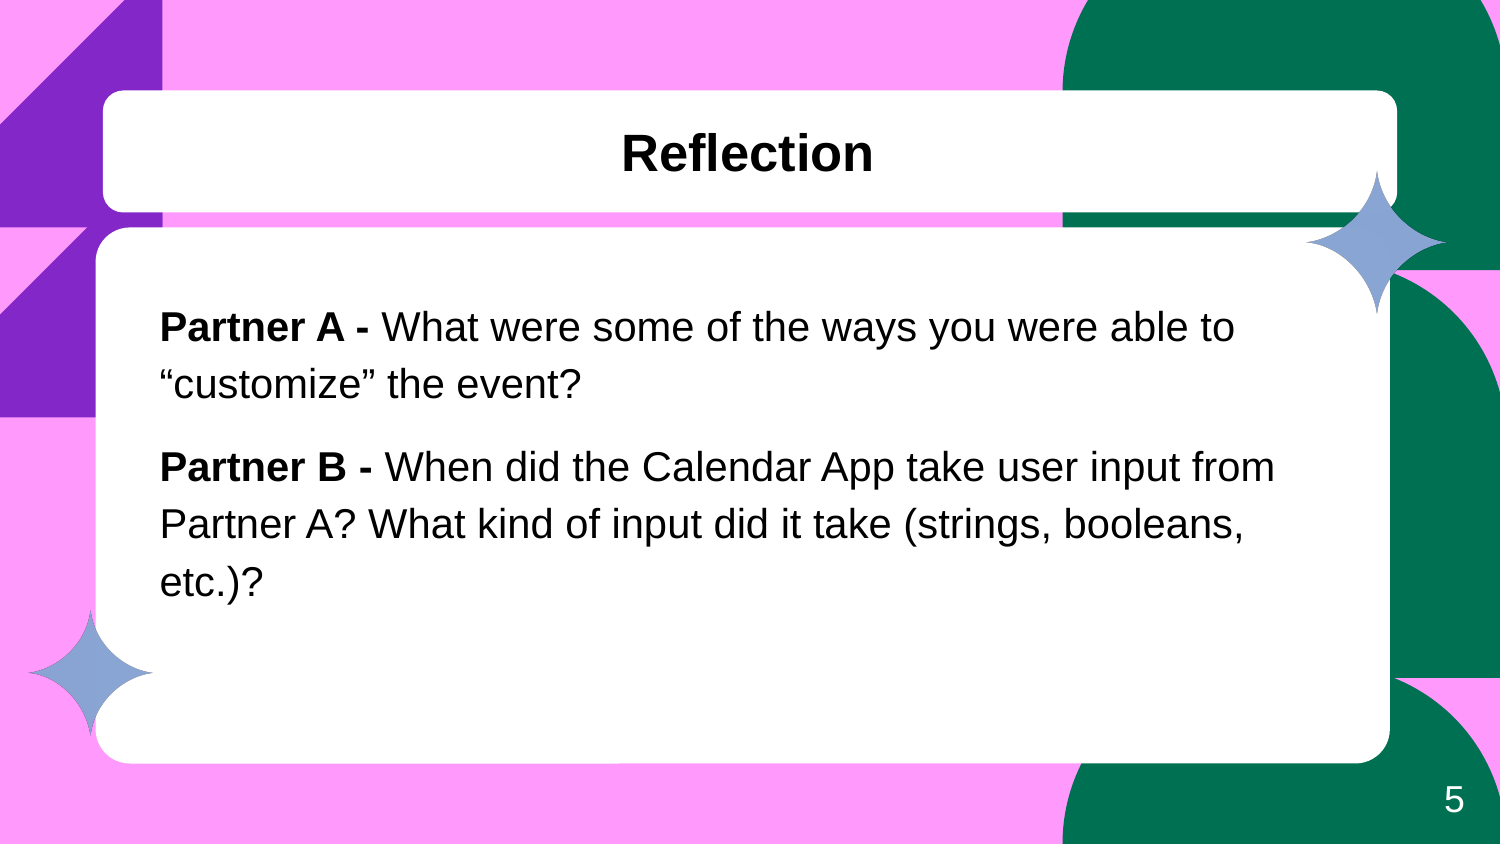

# Reflection
Partner A - What were some of the ways you were able to “customize” the event?
Partner B - When did the Calendar App take user input from Partner A? What kind of input did it take (strings, booleans, etc.)?